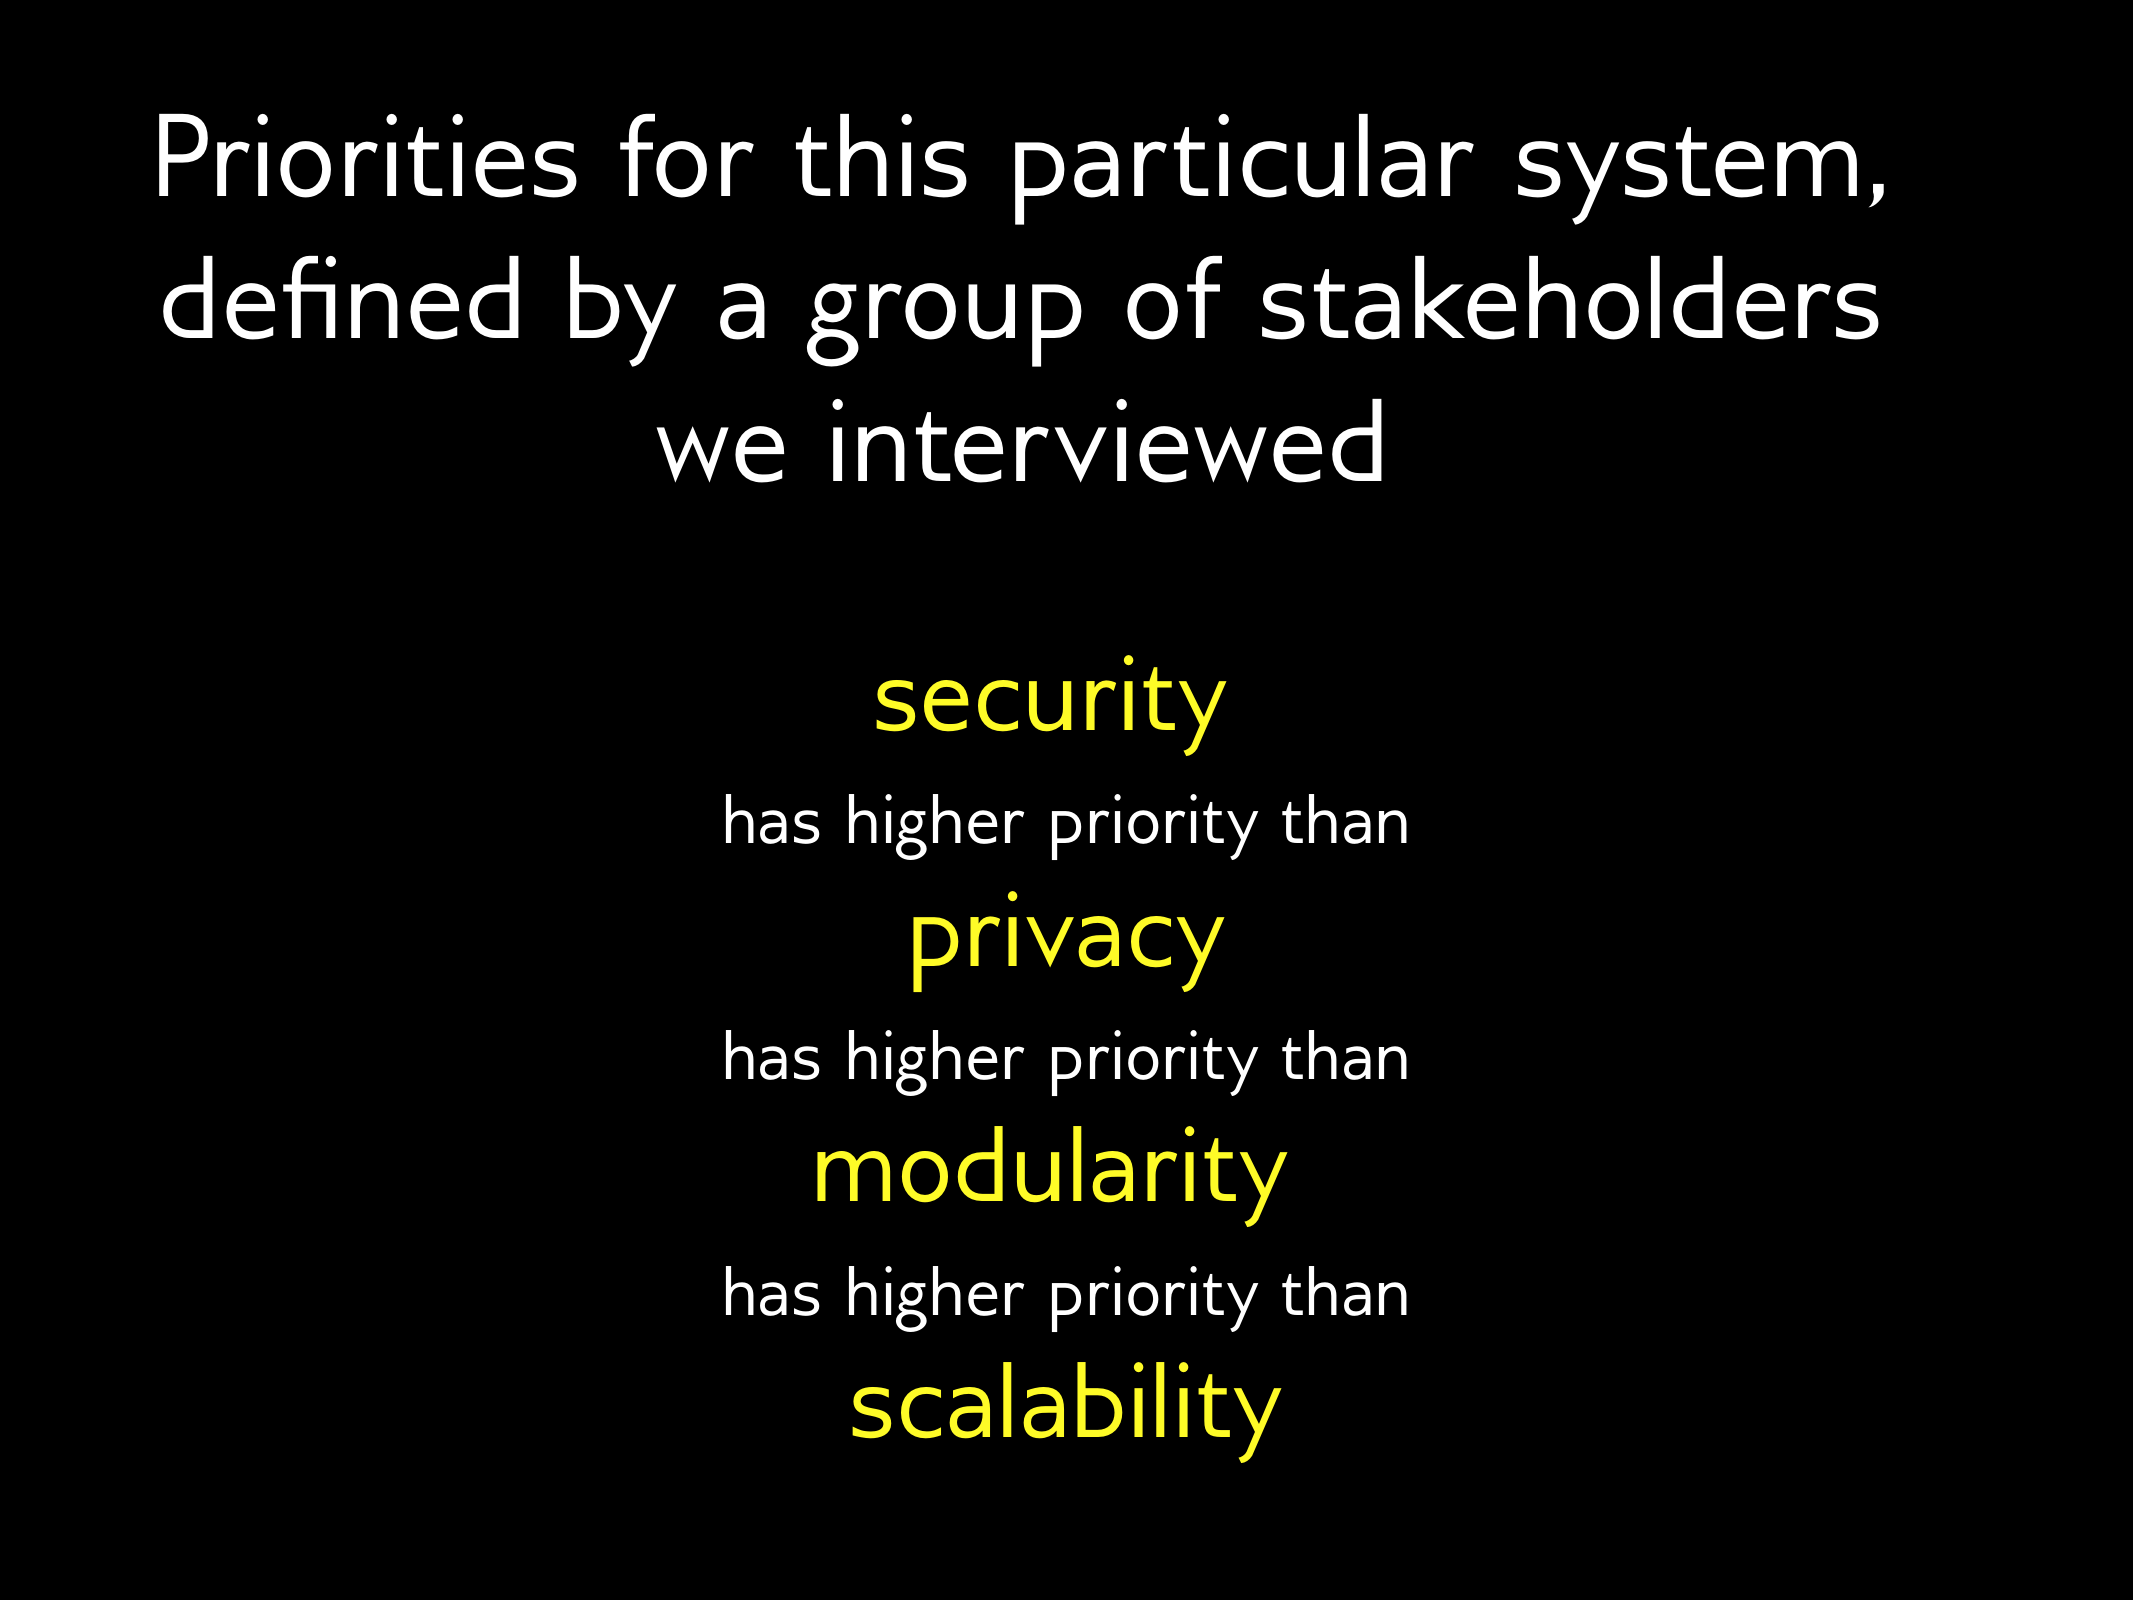

Priorities for this particular system, defined by a group of stakeholders we interviewed
# security
has higher priority than
privacy
has higher priority than
modularity
has higher priority than
scalability